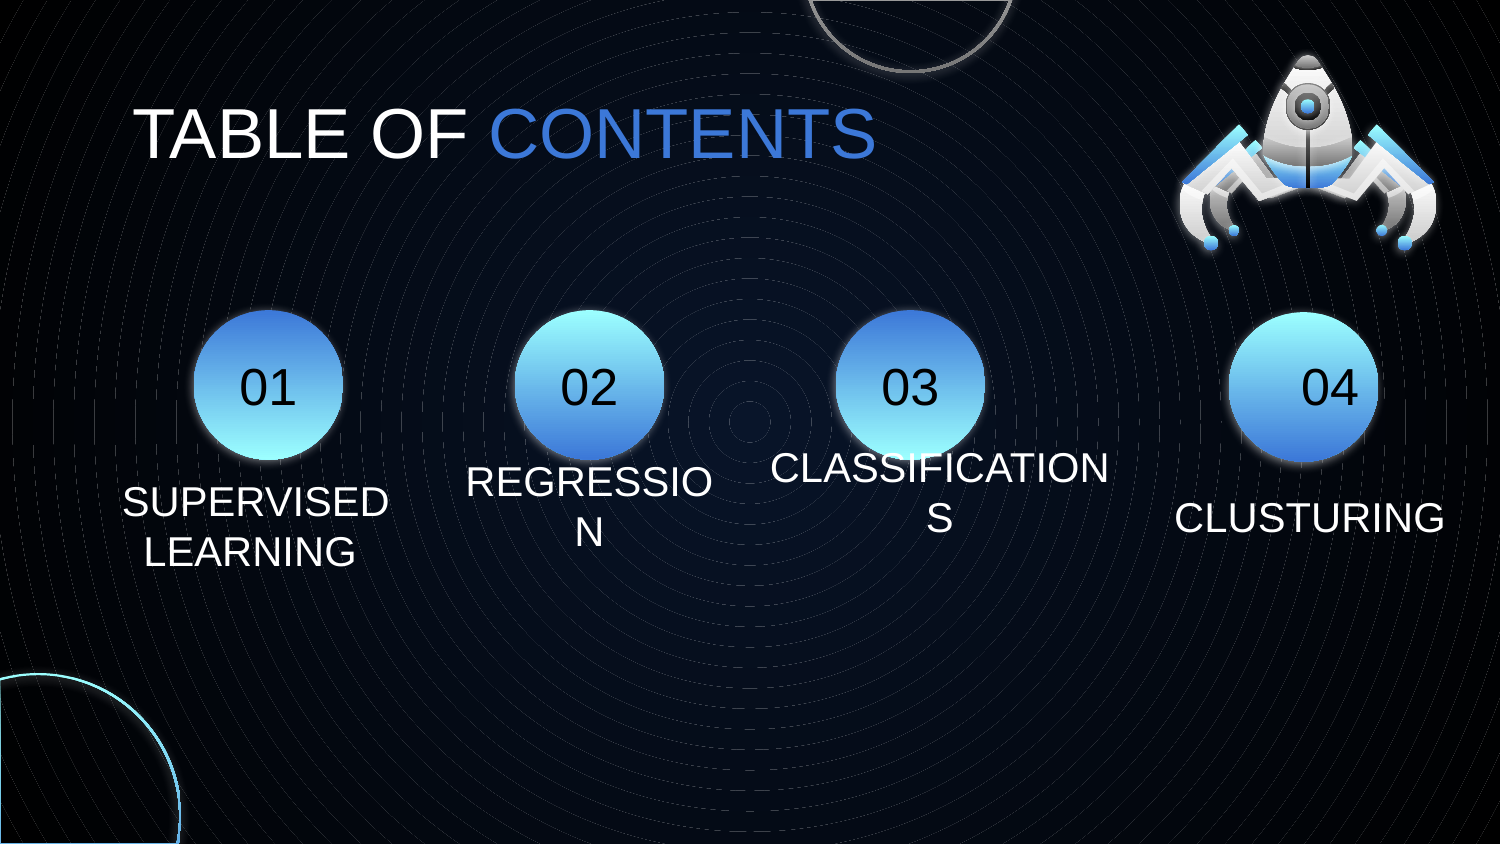

# TABLE OF CONTENTS

01
02
03
04
CLASSIFICATIONS
CLUSTURING
 REGRESSION
SUPERVISED LEARNING